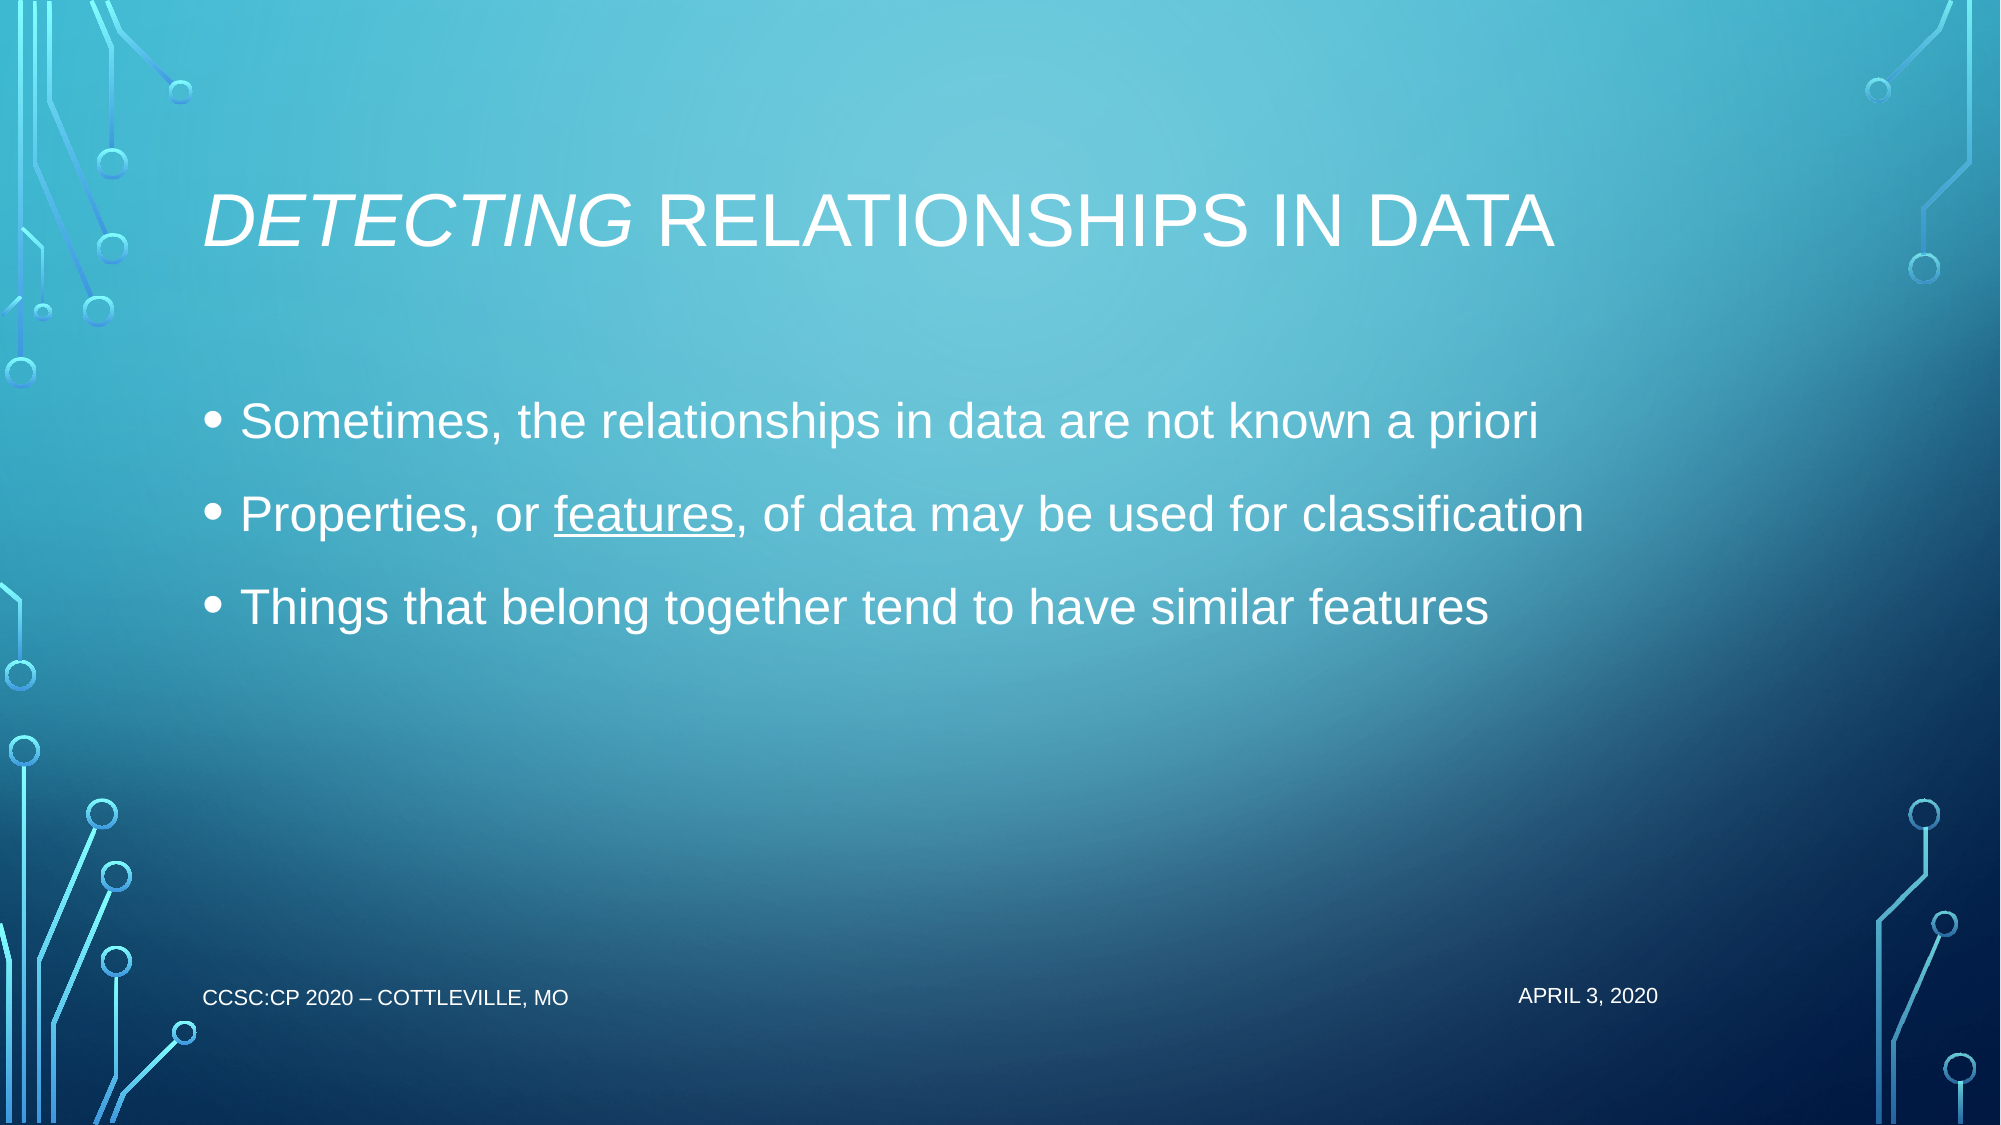

# DETECTING relationships in data
Sometimes, the relationships in data are not known a priori
Properties, or features, of data may be used for classification
Things that belong together tend to have similar features
CCSC:CP 2020 – Cottleville, MO
APRIL 3, 2020